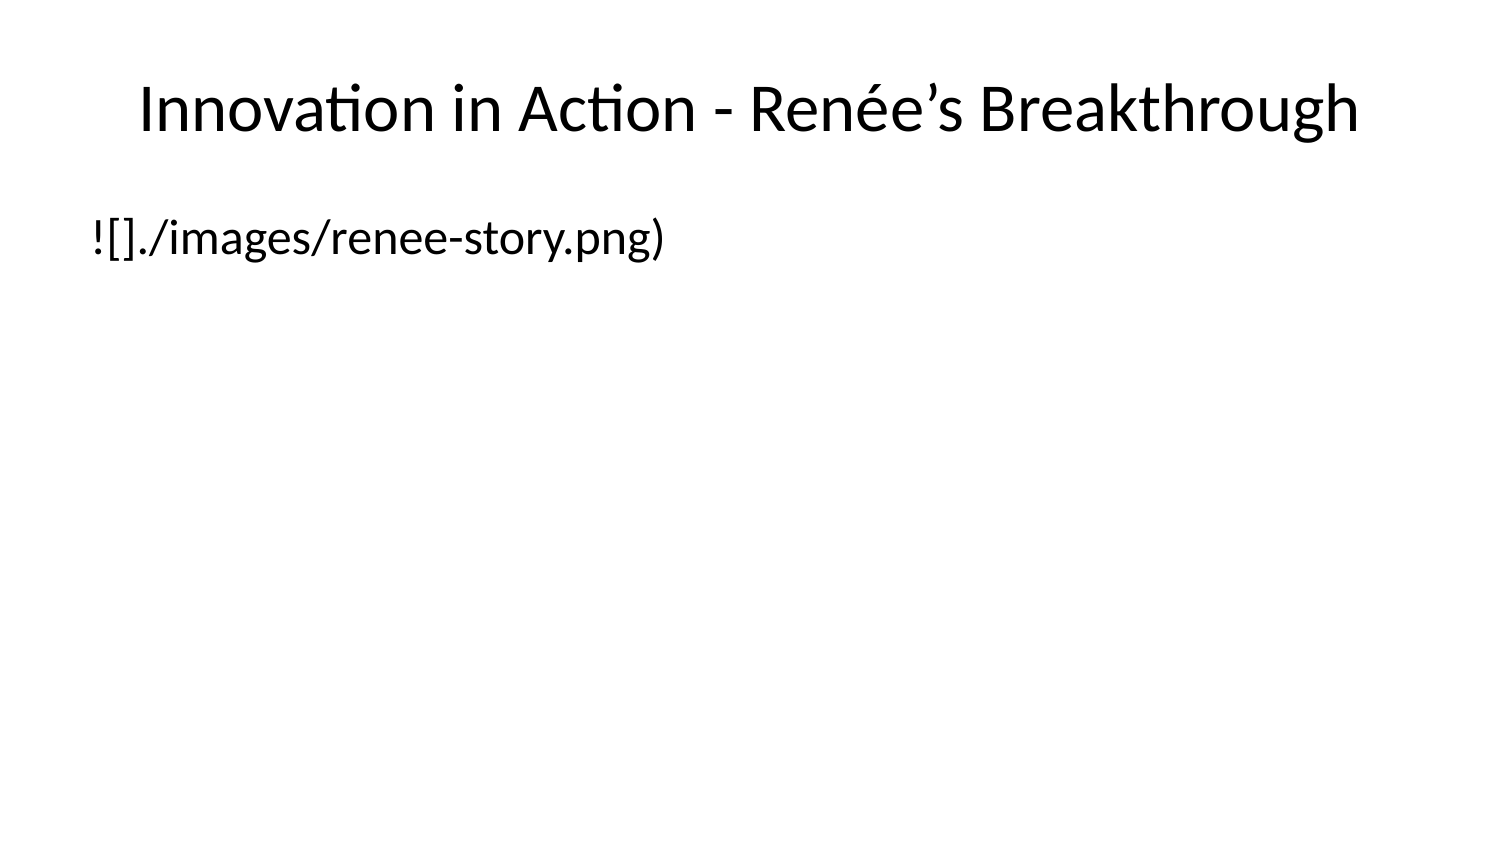

# Innovation in Action - Renée’s Breakthrough
![]./images/renee-story.png)